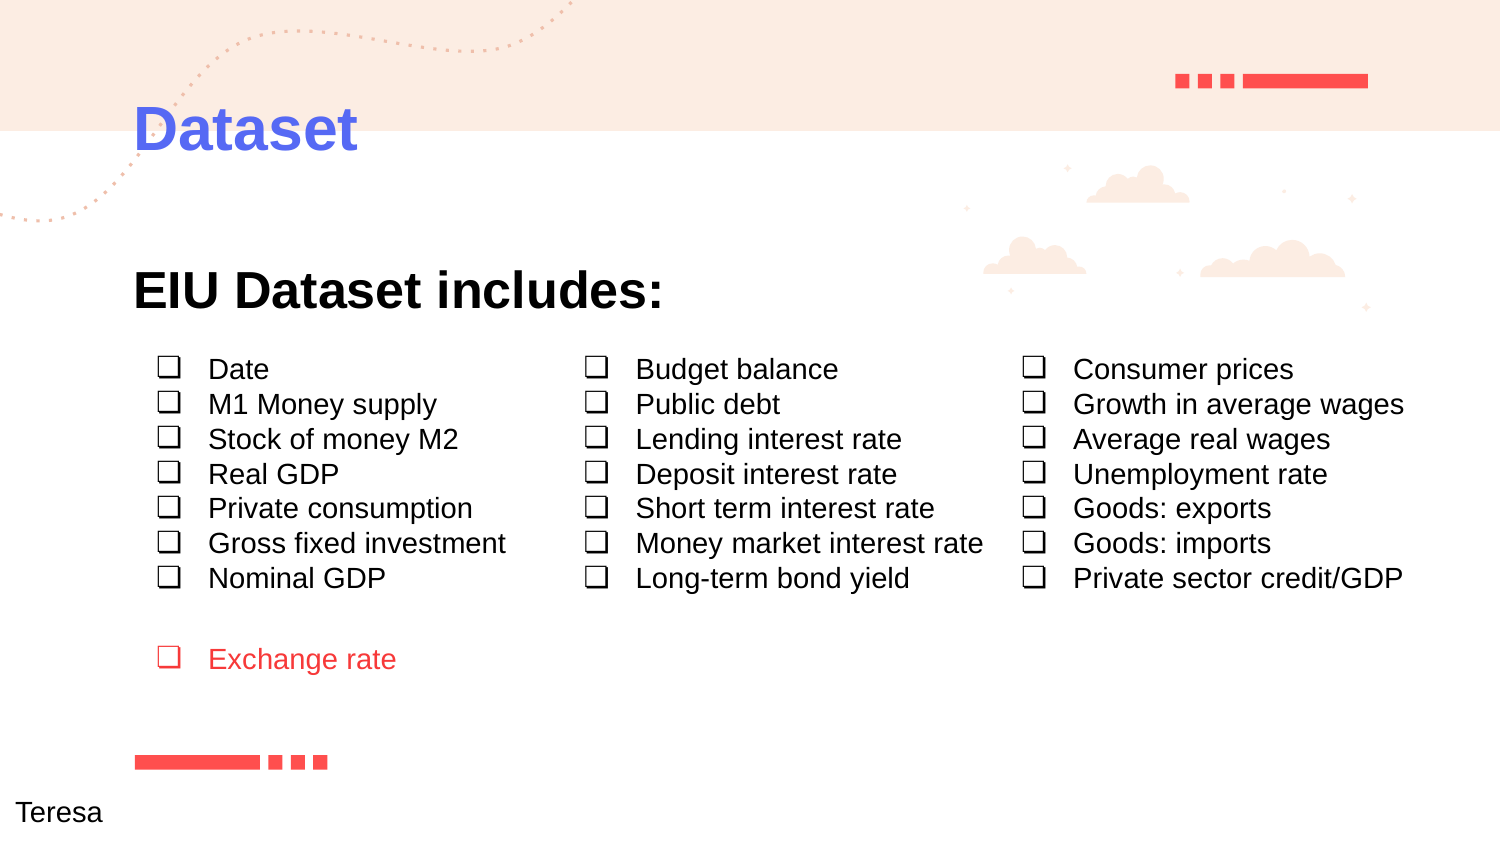

# Dataset

EIU Dataset includes:
Date
M1 Money supply
Stock of money M2
Real GDP
Private consumption
Gross fixed investment
Nominal GDP
Budget balance
Public debt
Lending interest rate
Deposit interest rate
Short term interest rate
Money market interest rate
Long-term bond yield
Consumer prices
Growth in average wages
Average real wages
Unemployment rate
Goods: exports
Goods: imports
Private sector credit/GDP
Exchange rate
Teresa